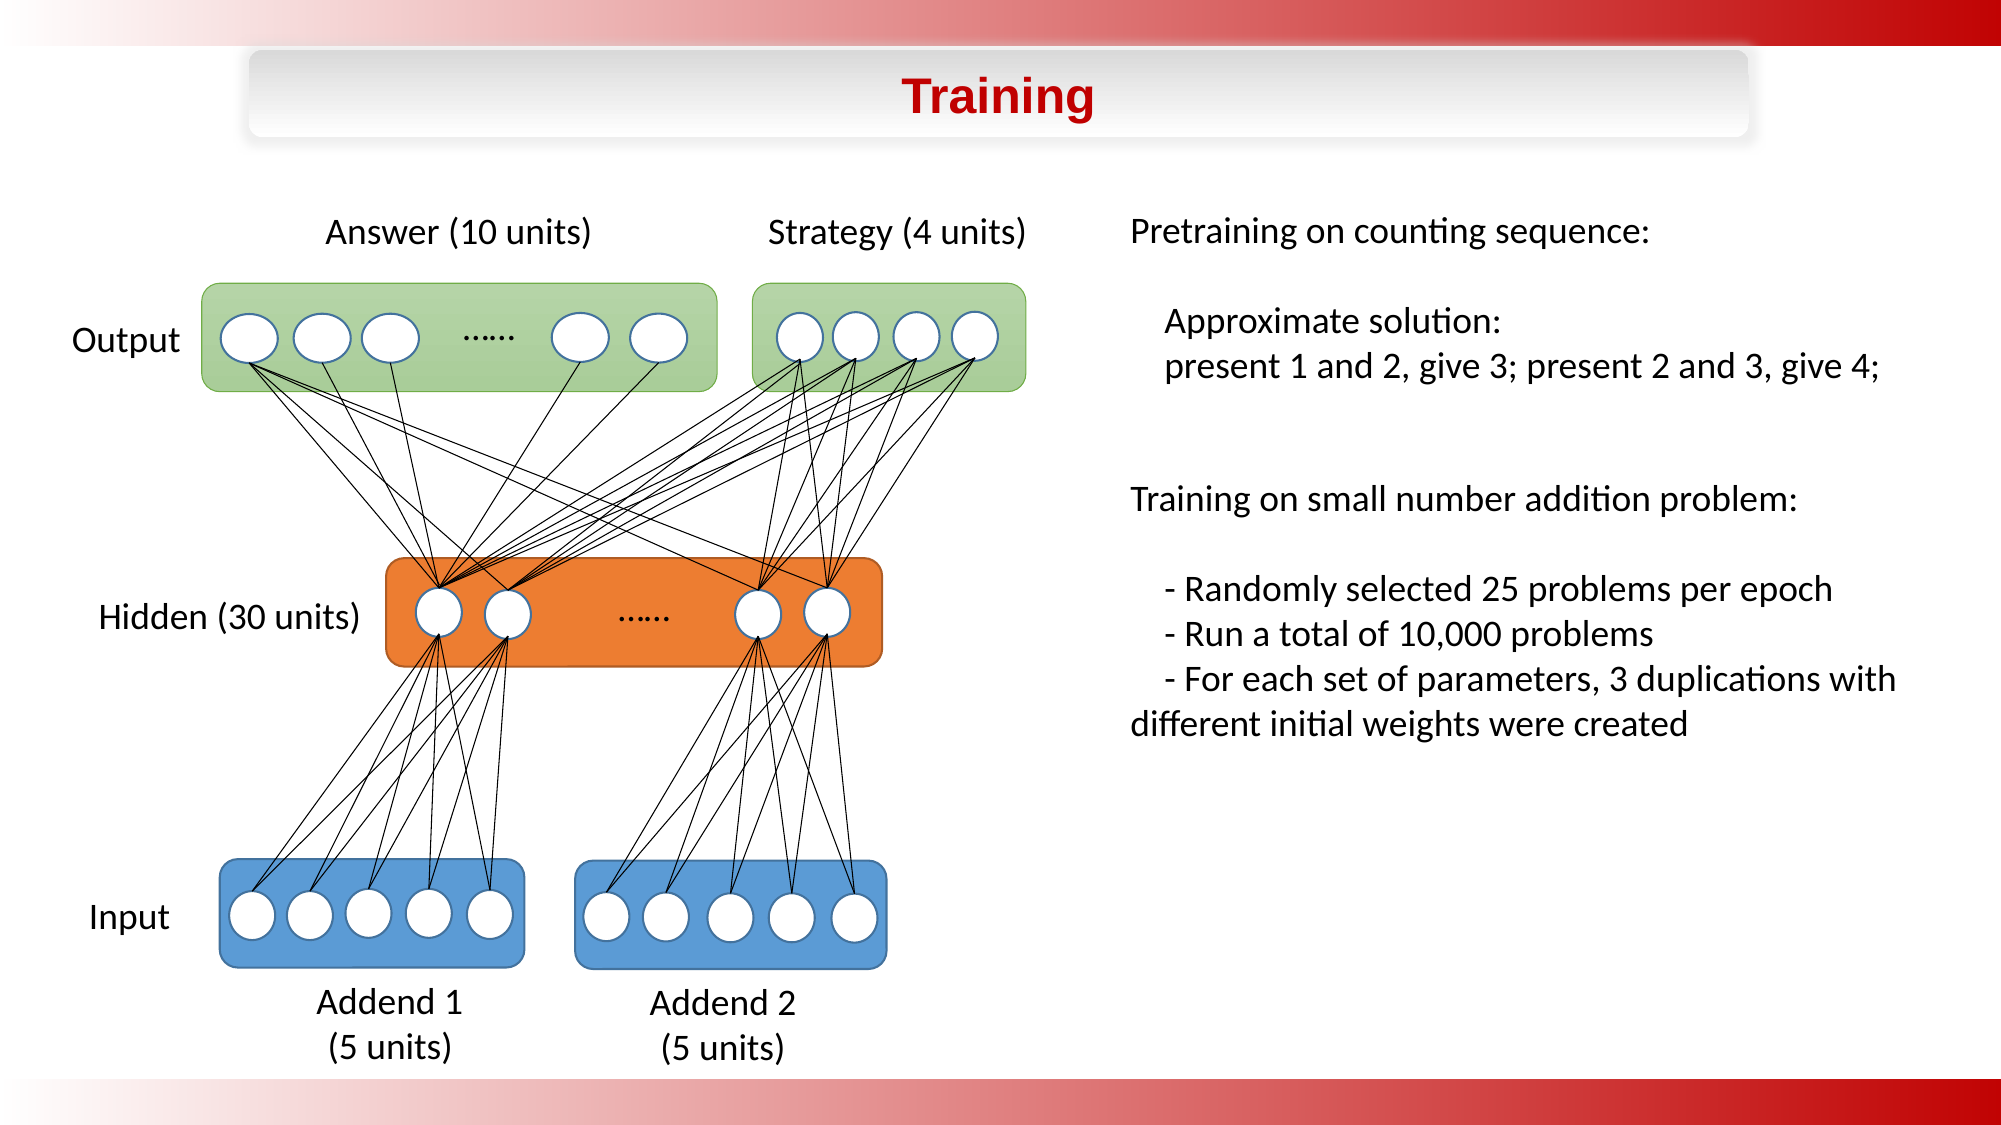

Training
Pretraining on counting sequence:

    Approximate solution:
    present 1 and 2, give 3; present 2 and 3, give 4;
Strategy (4 units)
Answer (10 units)

……

Output
Training on small number addition problem:

    - Randomly selected 25 problems per epoch
    - Run a total of 10,000 problems
    - For each set of parameters, 3 duplications with different initial weights were created

……
Hidden (30 units)

Input
Addend 1
(5 units)
Addend 2
(5 units)